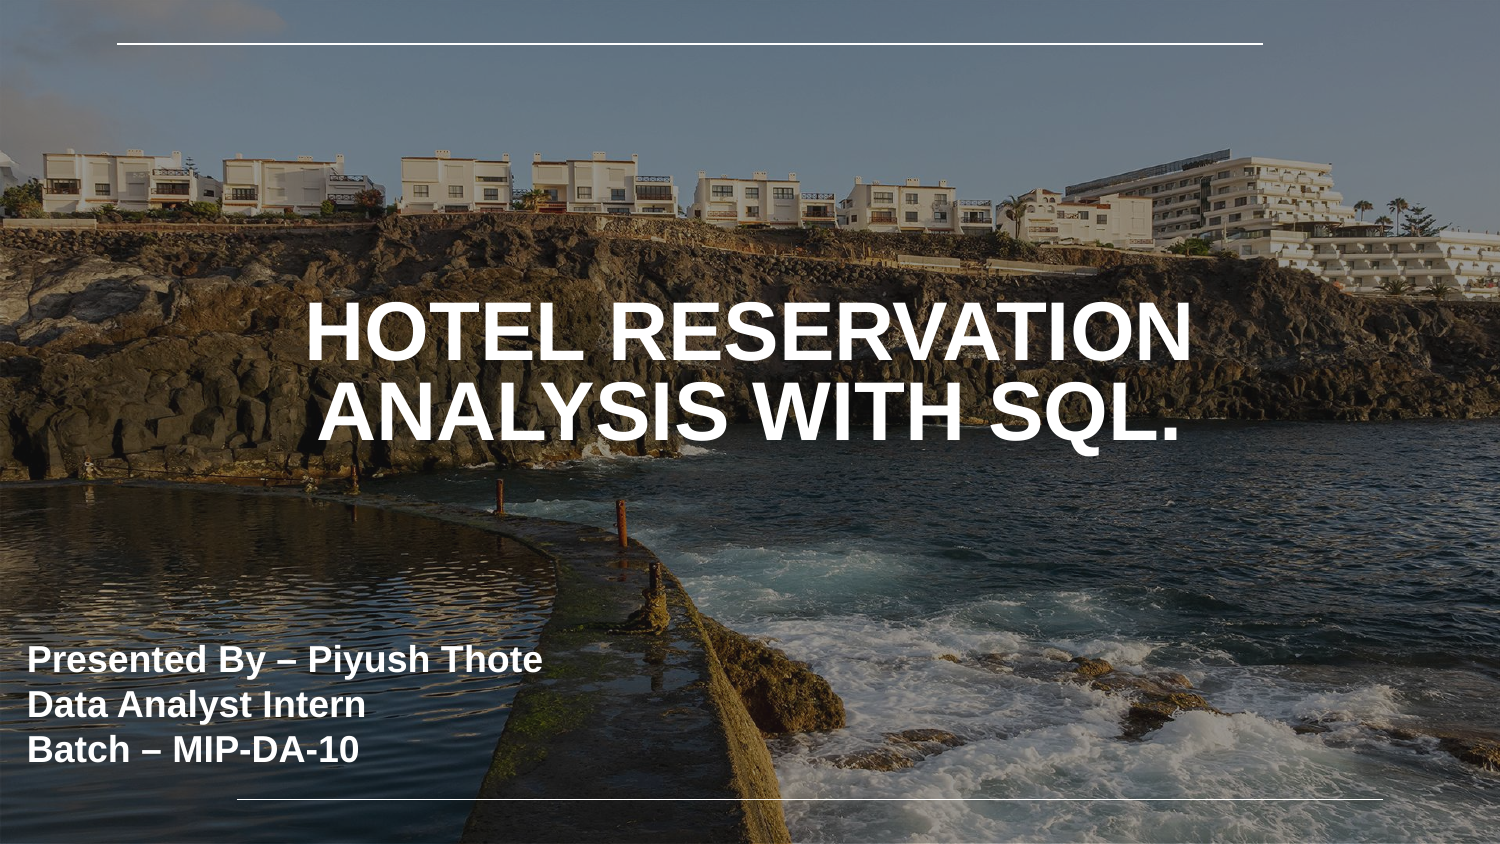

# HOTEL RESERVATION ANALYSIS WITH SQL.
Presented By – Piyush Thote
Data Analyst Intern
Batch – MIP-DA-10